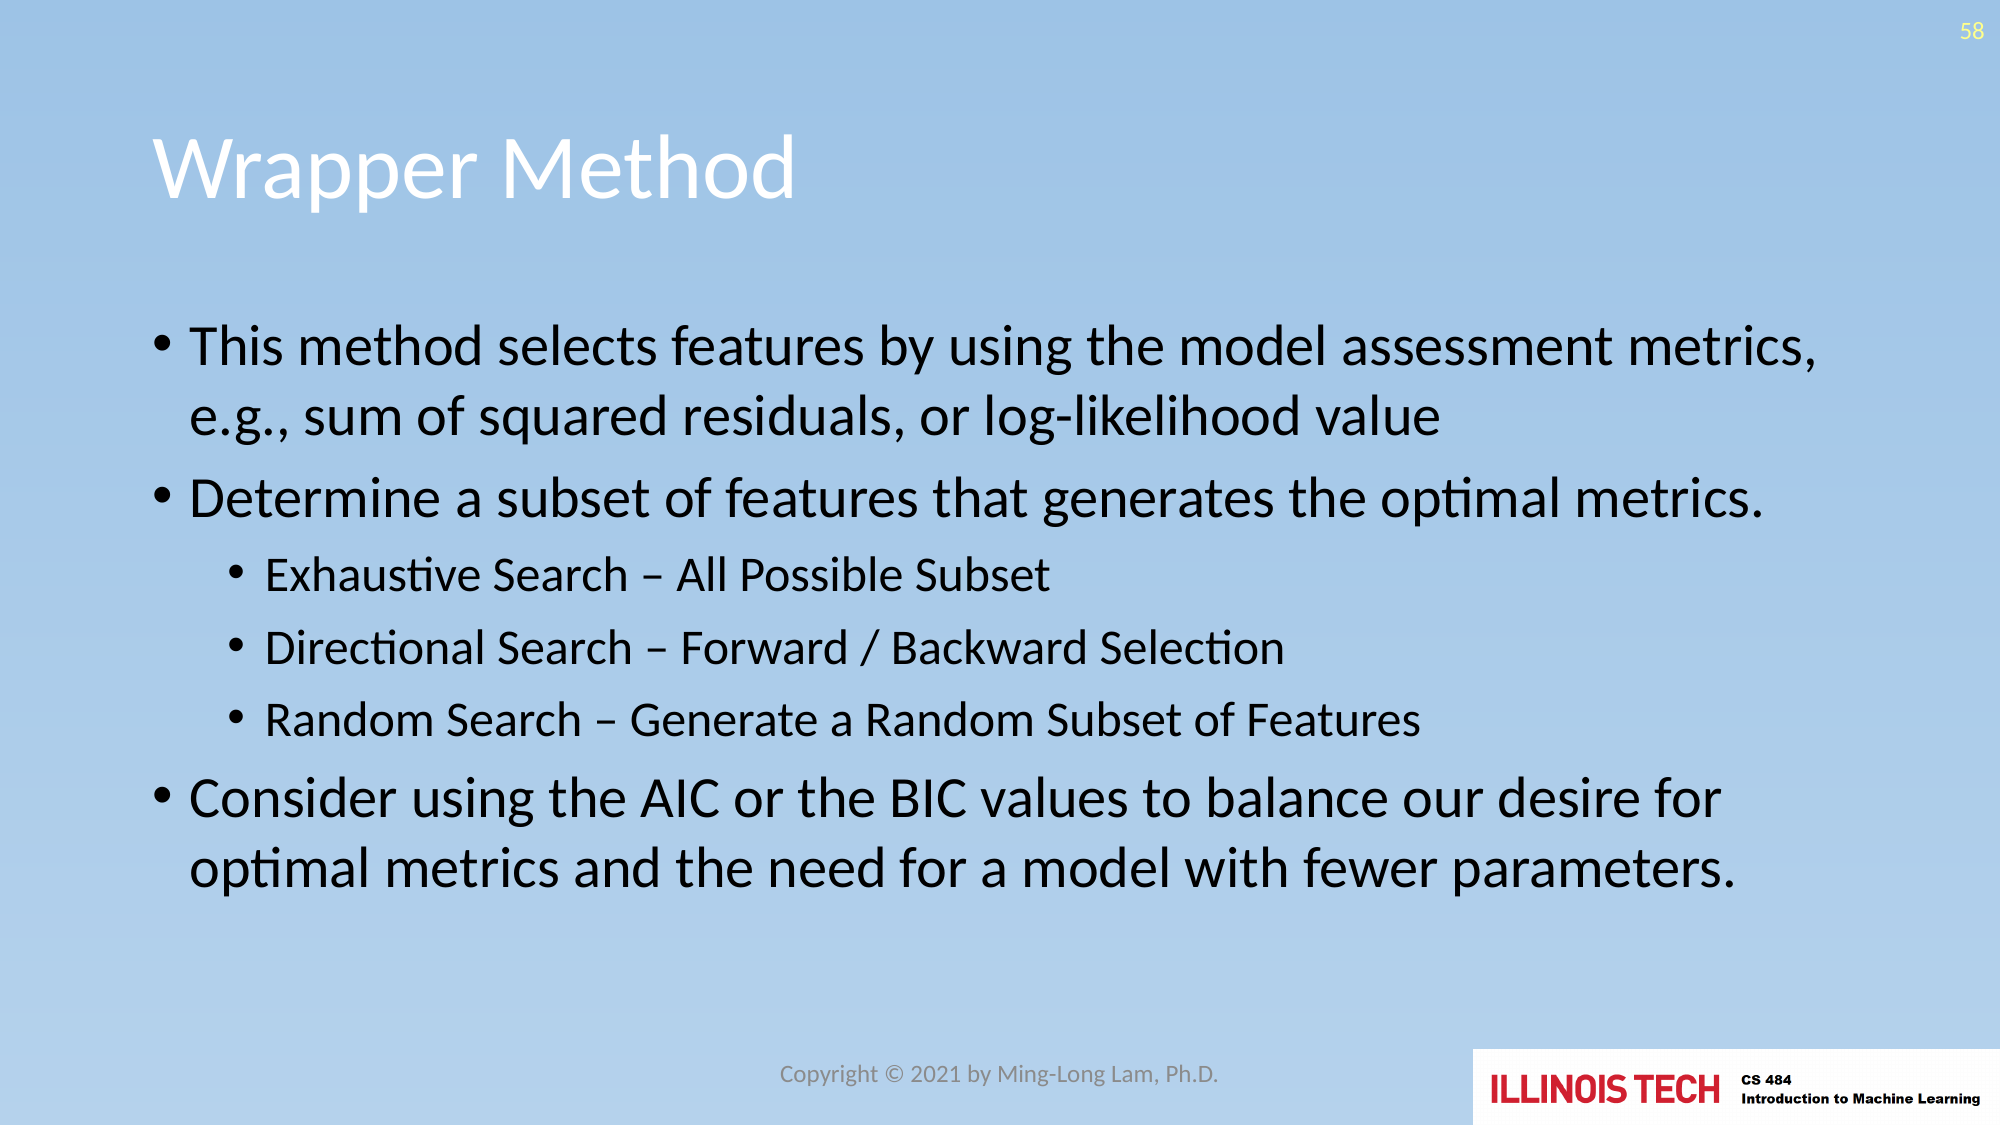

58
# Wrapper Method
This method selects features by using the model assessment metrics, e.g., sum of squared residuals, or log-likelihood value
Determine a subset of features that generates the optimal metrics.
Exhaustive Search – All Possible Subset
Directional Search – Forward / Backward Selection
Random Search – Generate a Random Subset of Features
Consider using the AIC or the BIC values to balance our desire for optimal metrics and the need for a model with fewer parameters.
Copyright © 2021 by Ming-Long Lam, Ph.D.